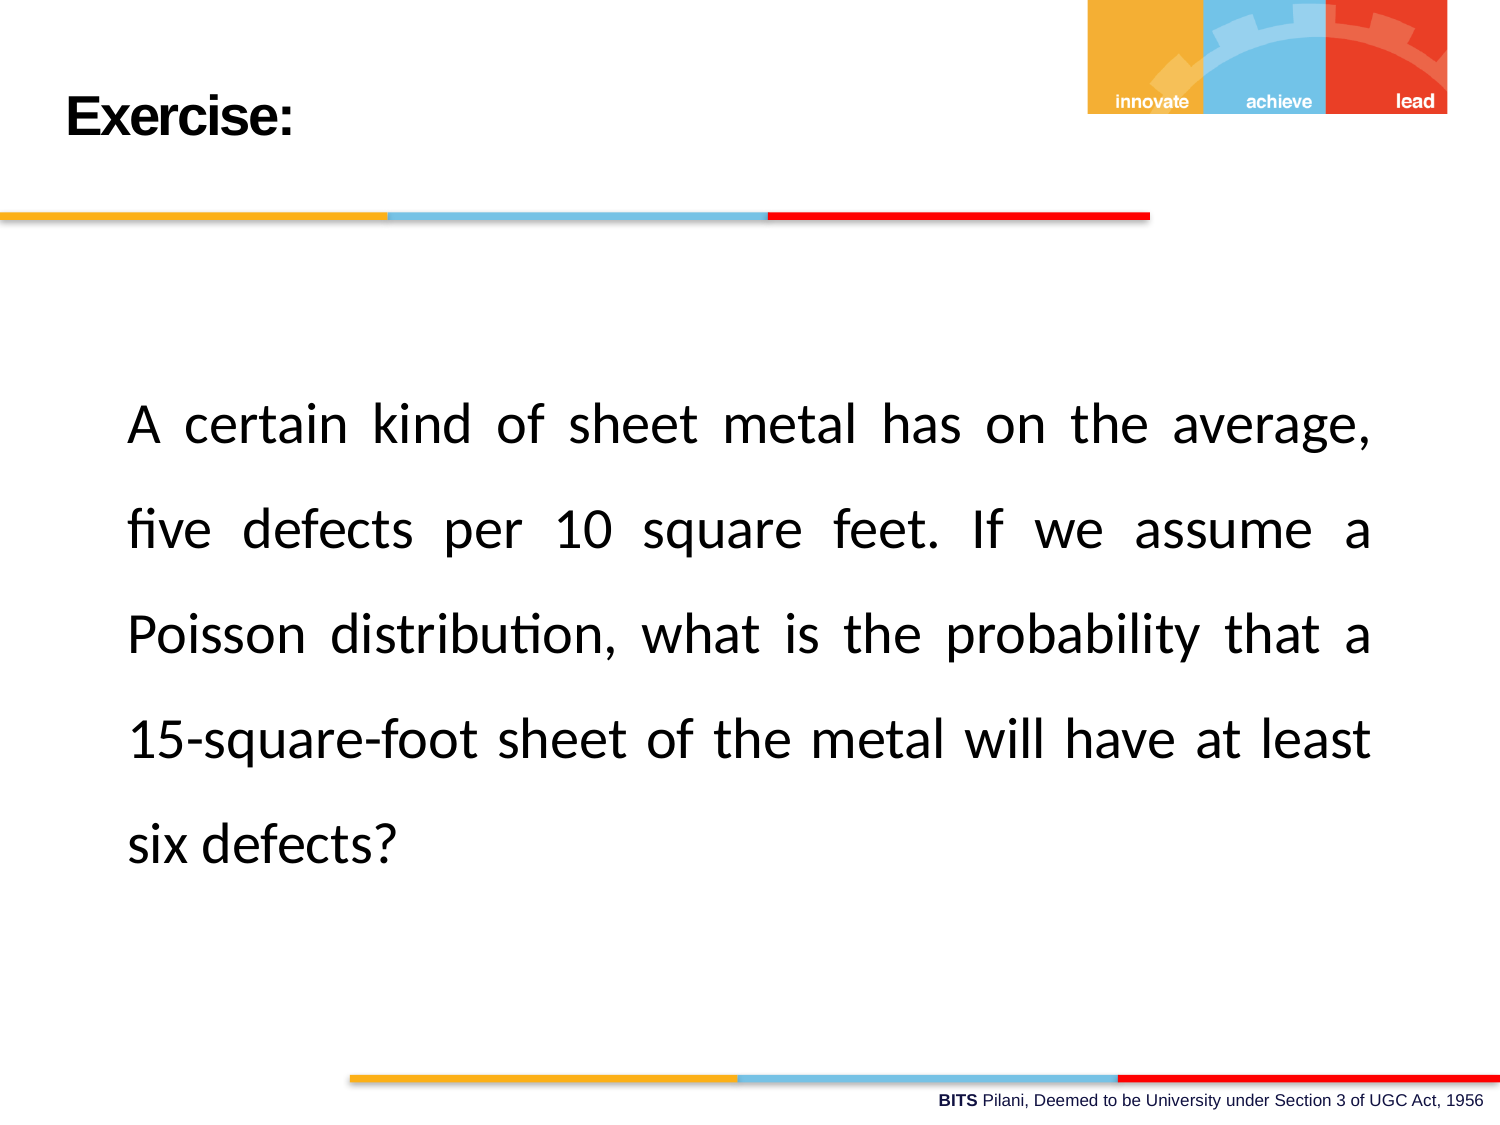

Exercise:
A certain kind of sheet metal has on the average, five defects per 10 square feet. If we assume a Poisson distribution, what is the probability that a 15-square-foot sheet of the metal will have at least six defects?